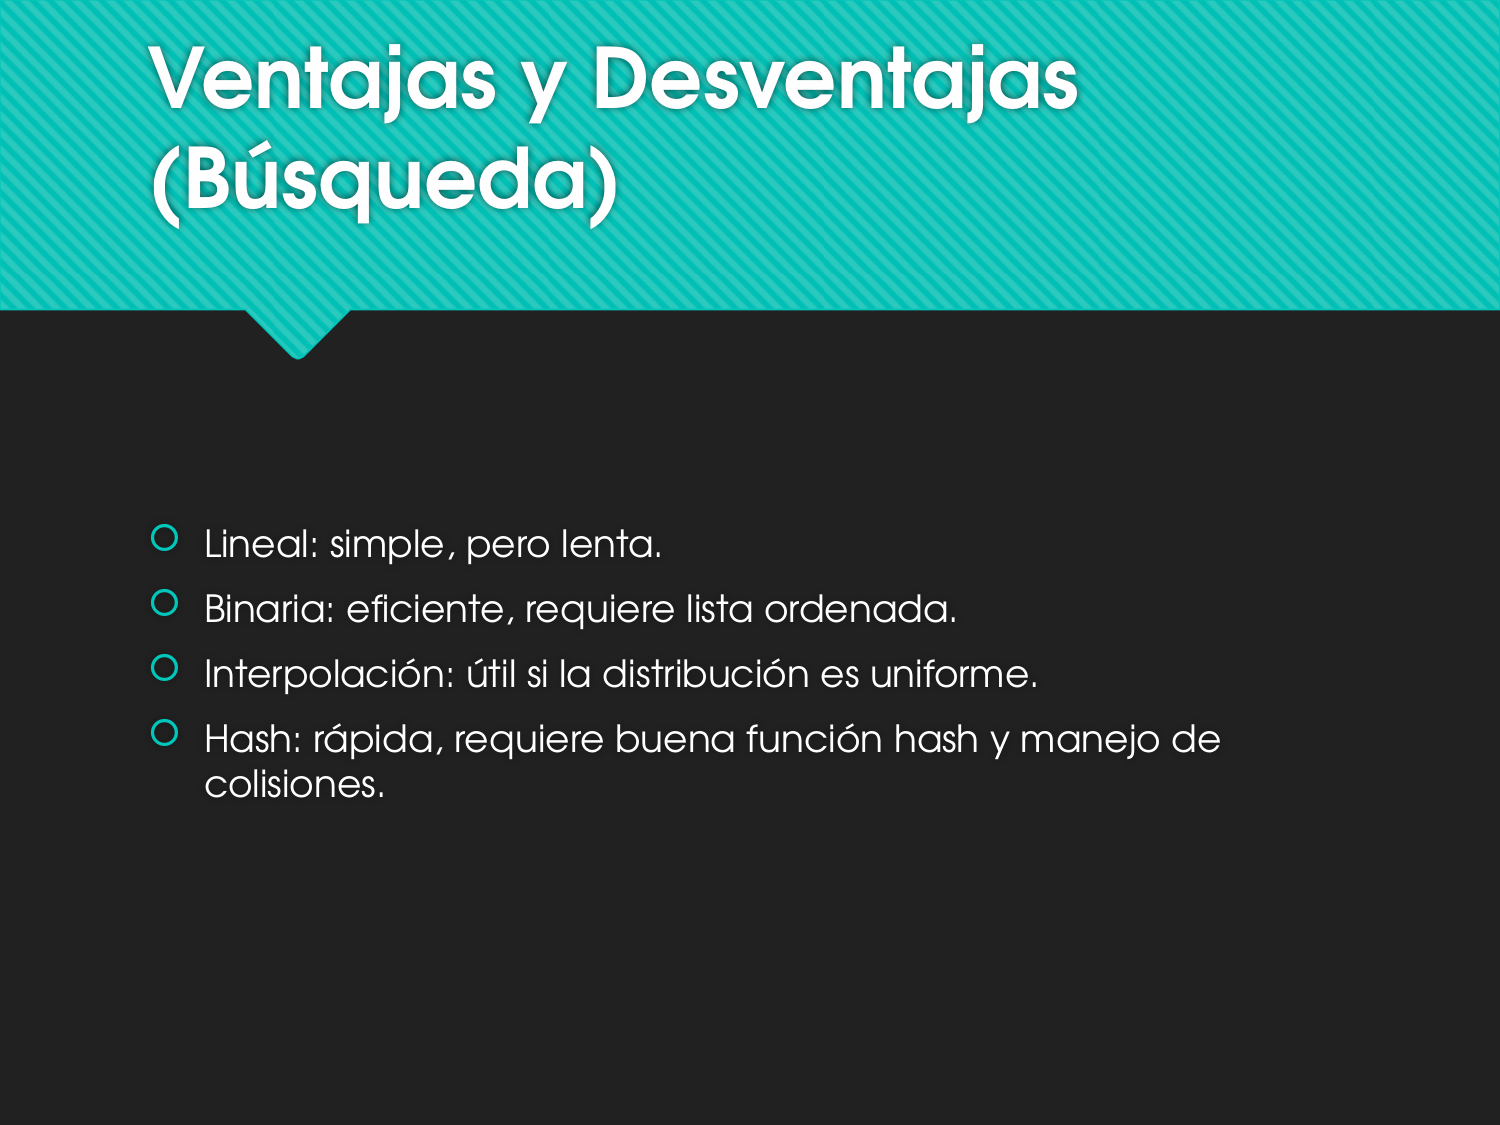

# Ventajas y Desventajas (Búsqueda)
Lineal: simple, pero lenta.
Binaria: eficiente, requiere lista ordenada.
Interpolación: útil si la distribución es uniforme.
Hash: rápida, requiere buena función hash y manejo de colisiones.